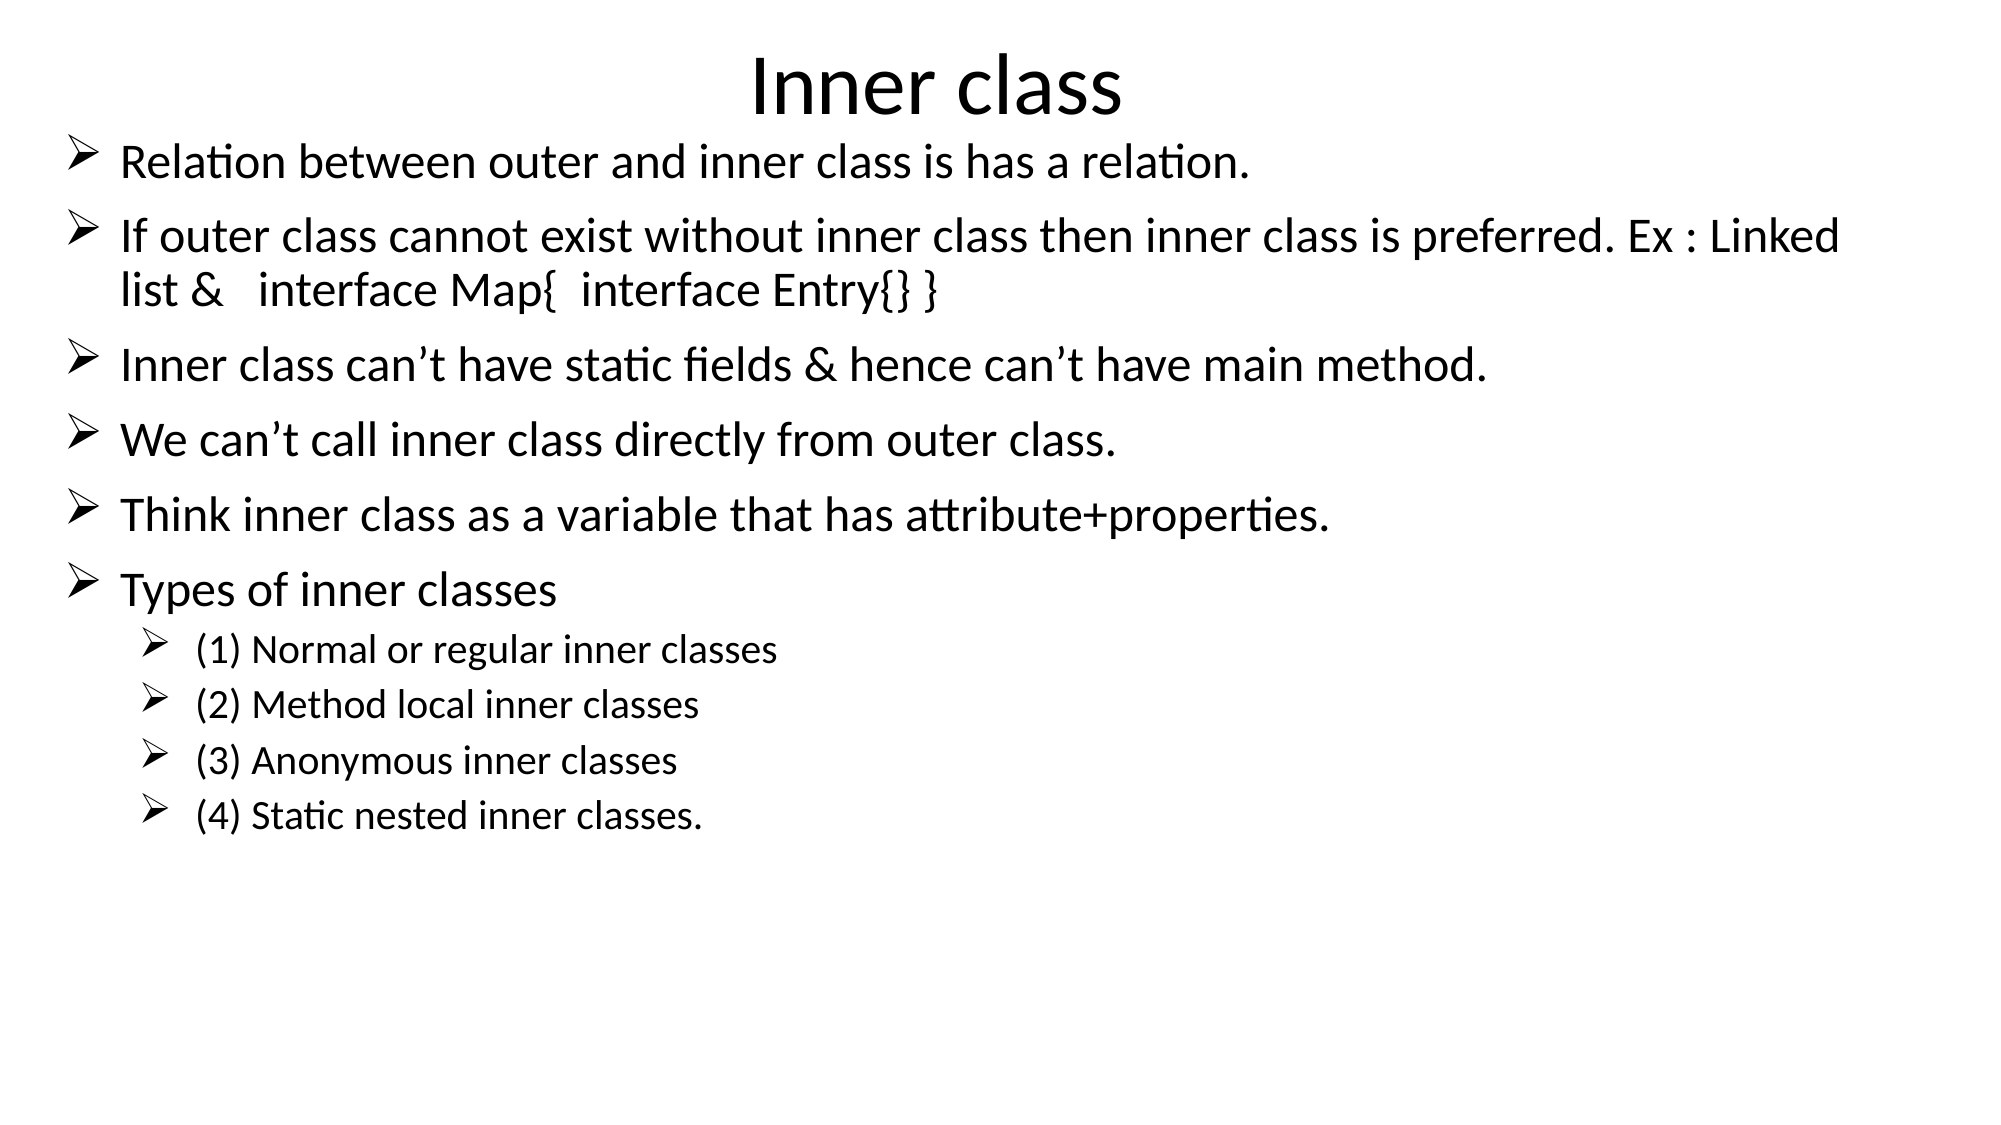

Inner class
Relation between outer and inner class is has a relation.
If outer class cannot exist without inner class then inner class is preferred. Ex : Linked  list &   interface Map{  interface Entry{} }
Inner class can’t have static fields & hence can’t have main method.
We can’t call inner class directly from outer class.
Think inner class as a variable that has attribute+properties.
Types of inner classes
(1) Normal or regular inner classes
(2) Method local inner classes
(3) Anonymous inner classes
(4) Static nested inner classes.